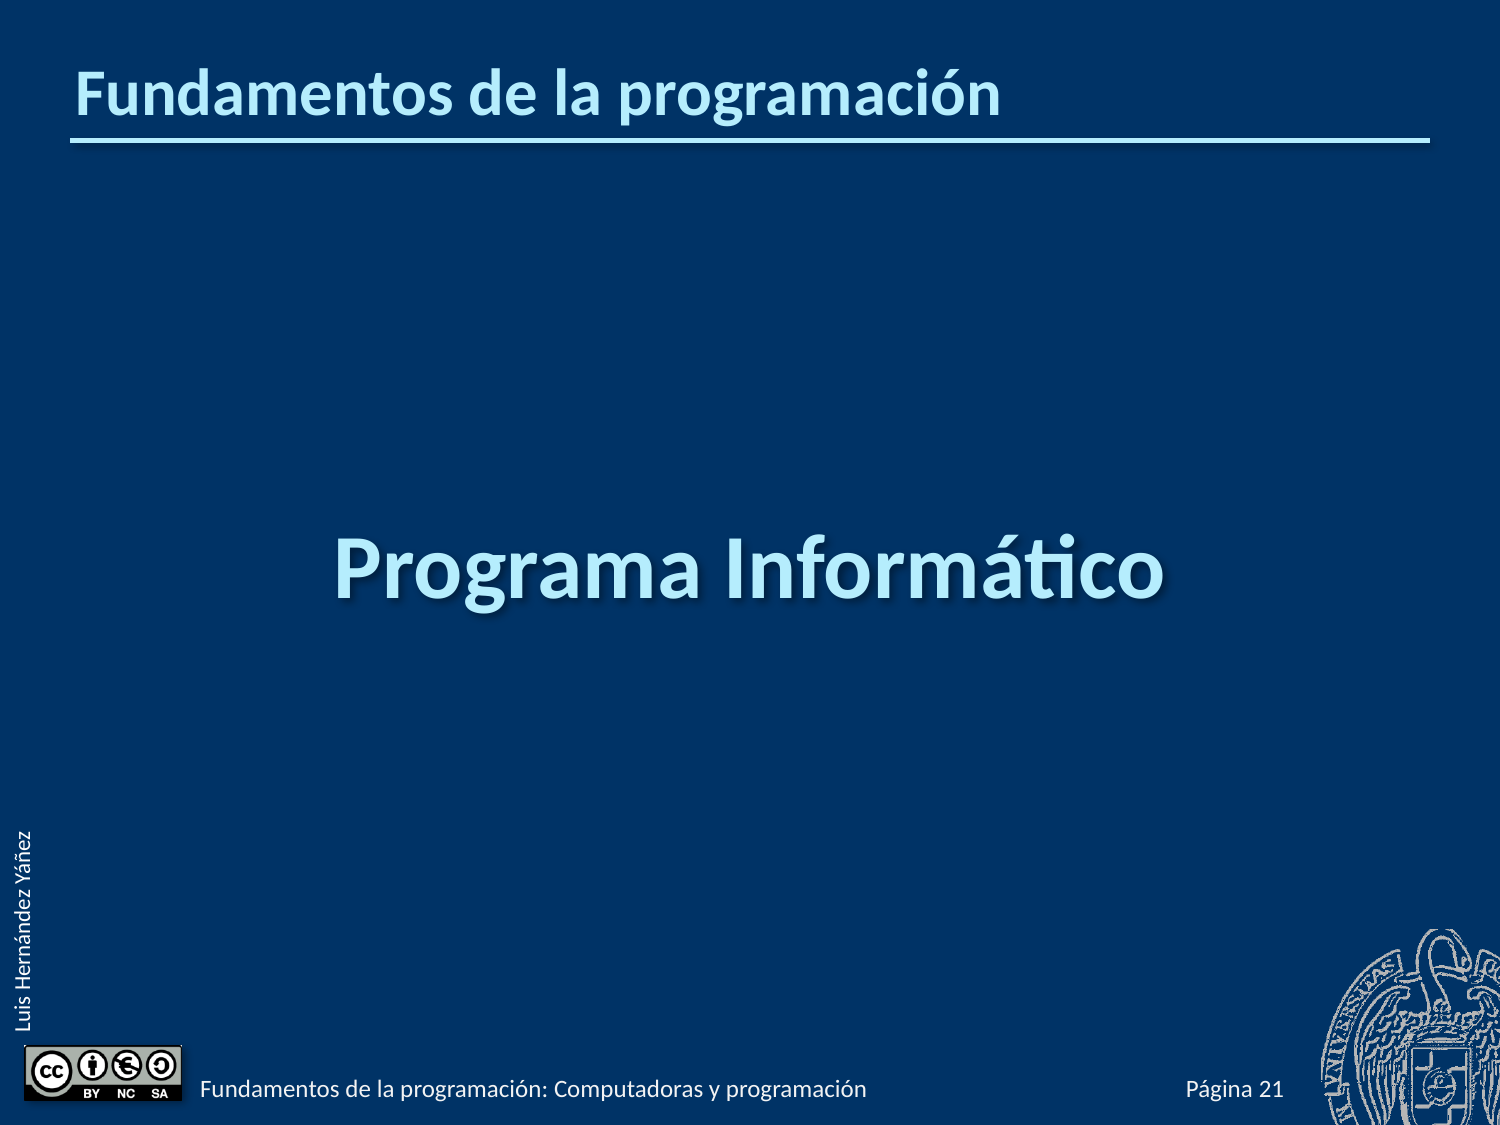

# Fundamentos de la programación
Programa Informático
Fundamentos de la programación: Computadoras y programación
Página 21